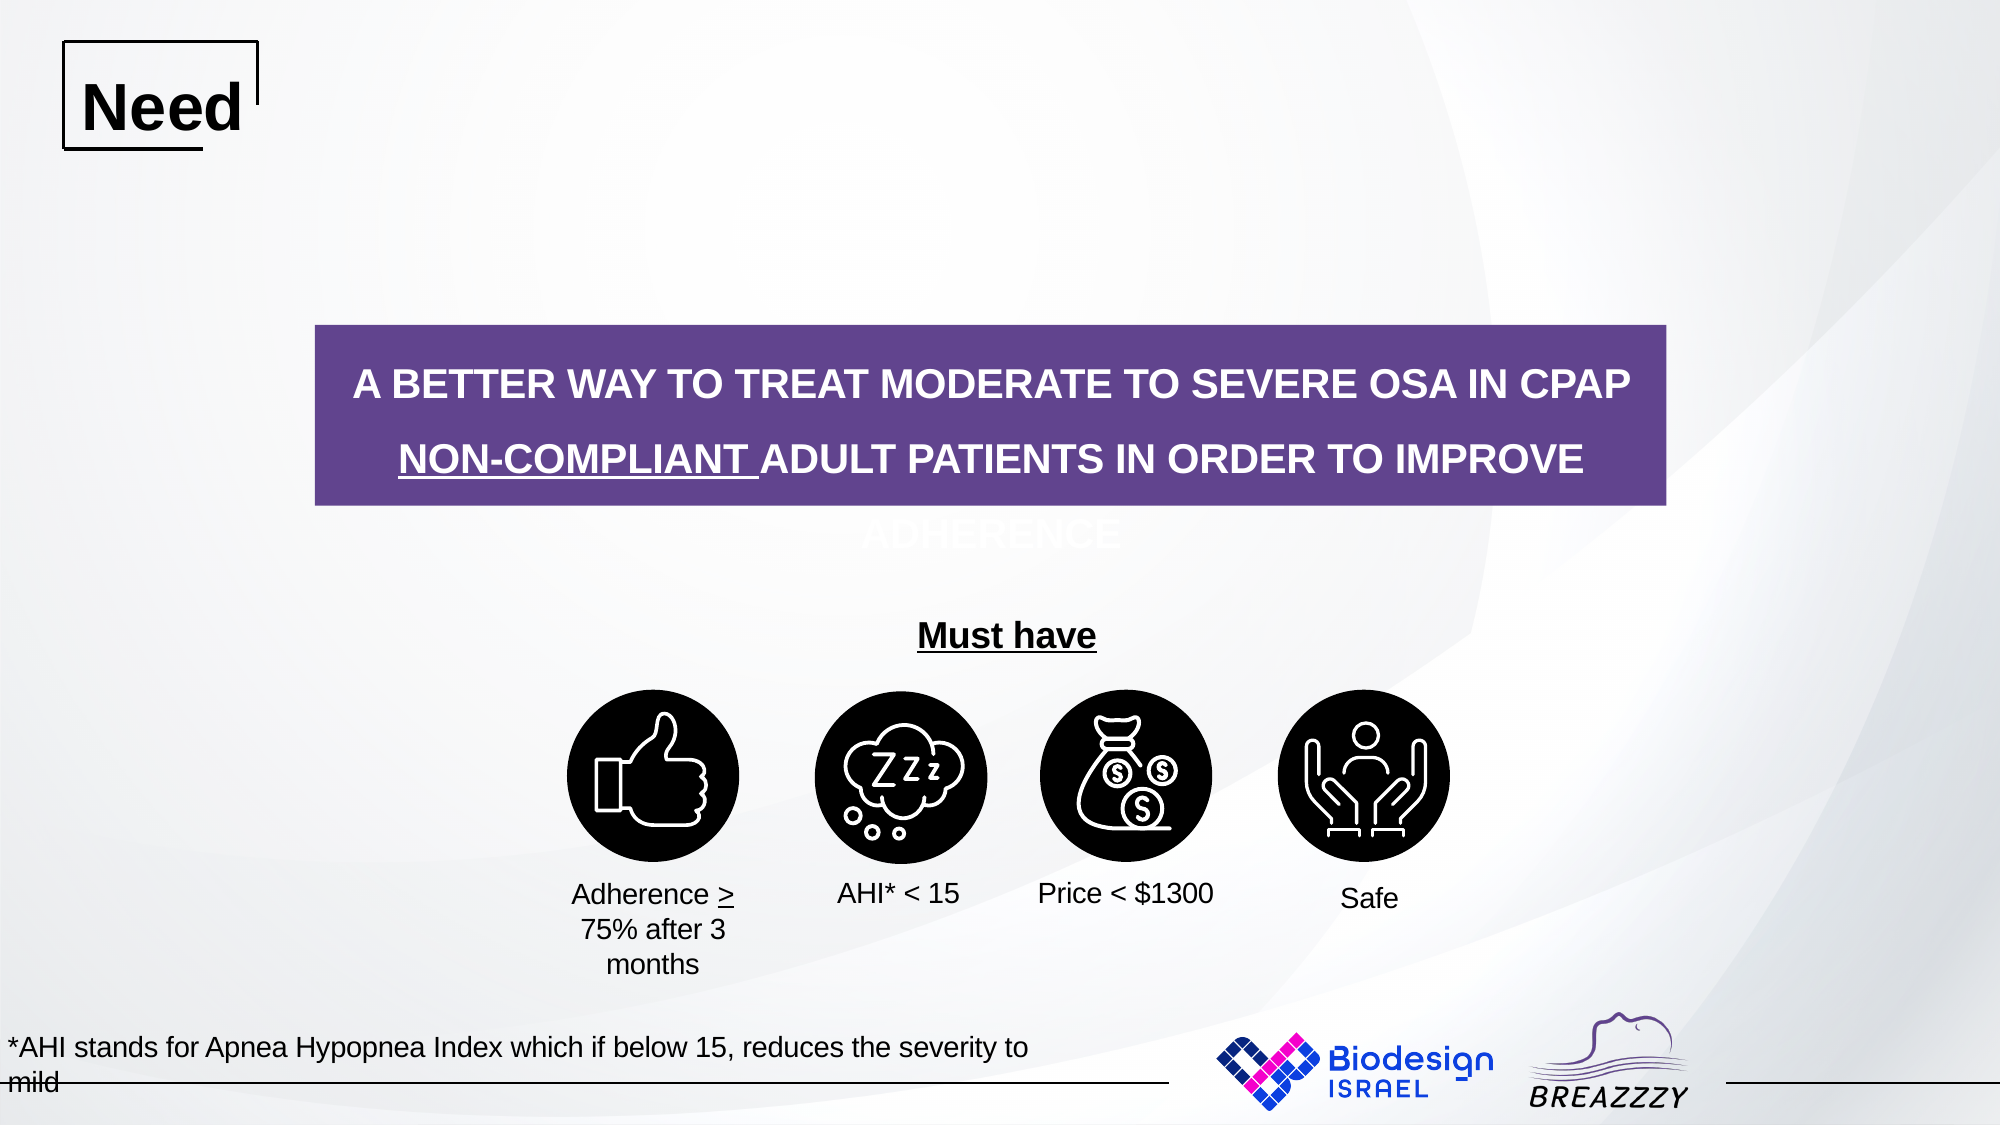

Need

A BETTER WAY TO TREAT MODERATE TO SEVERE OSA IN CPAP NON-COMPLIANT ADULT PATIENTS IN ORDER TO IMPROVE ADHERENCE
Must have

Adherence > 75% after 3 months

Price < $1300

Safe

AHI* < 15
*AHI stands for Apnea Hypopnea Index which if below 15, reduces the severity to mild